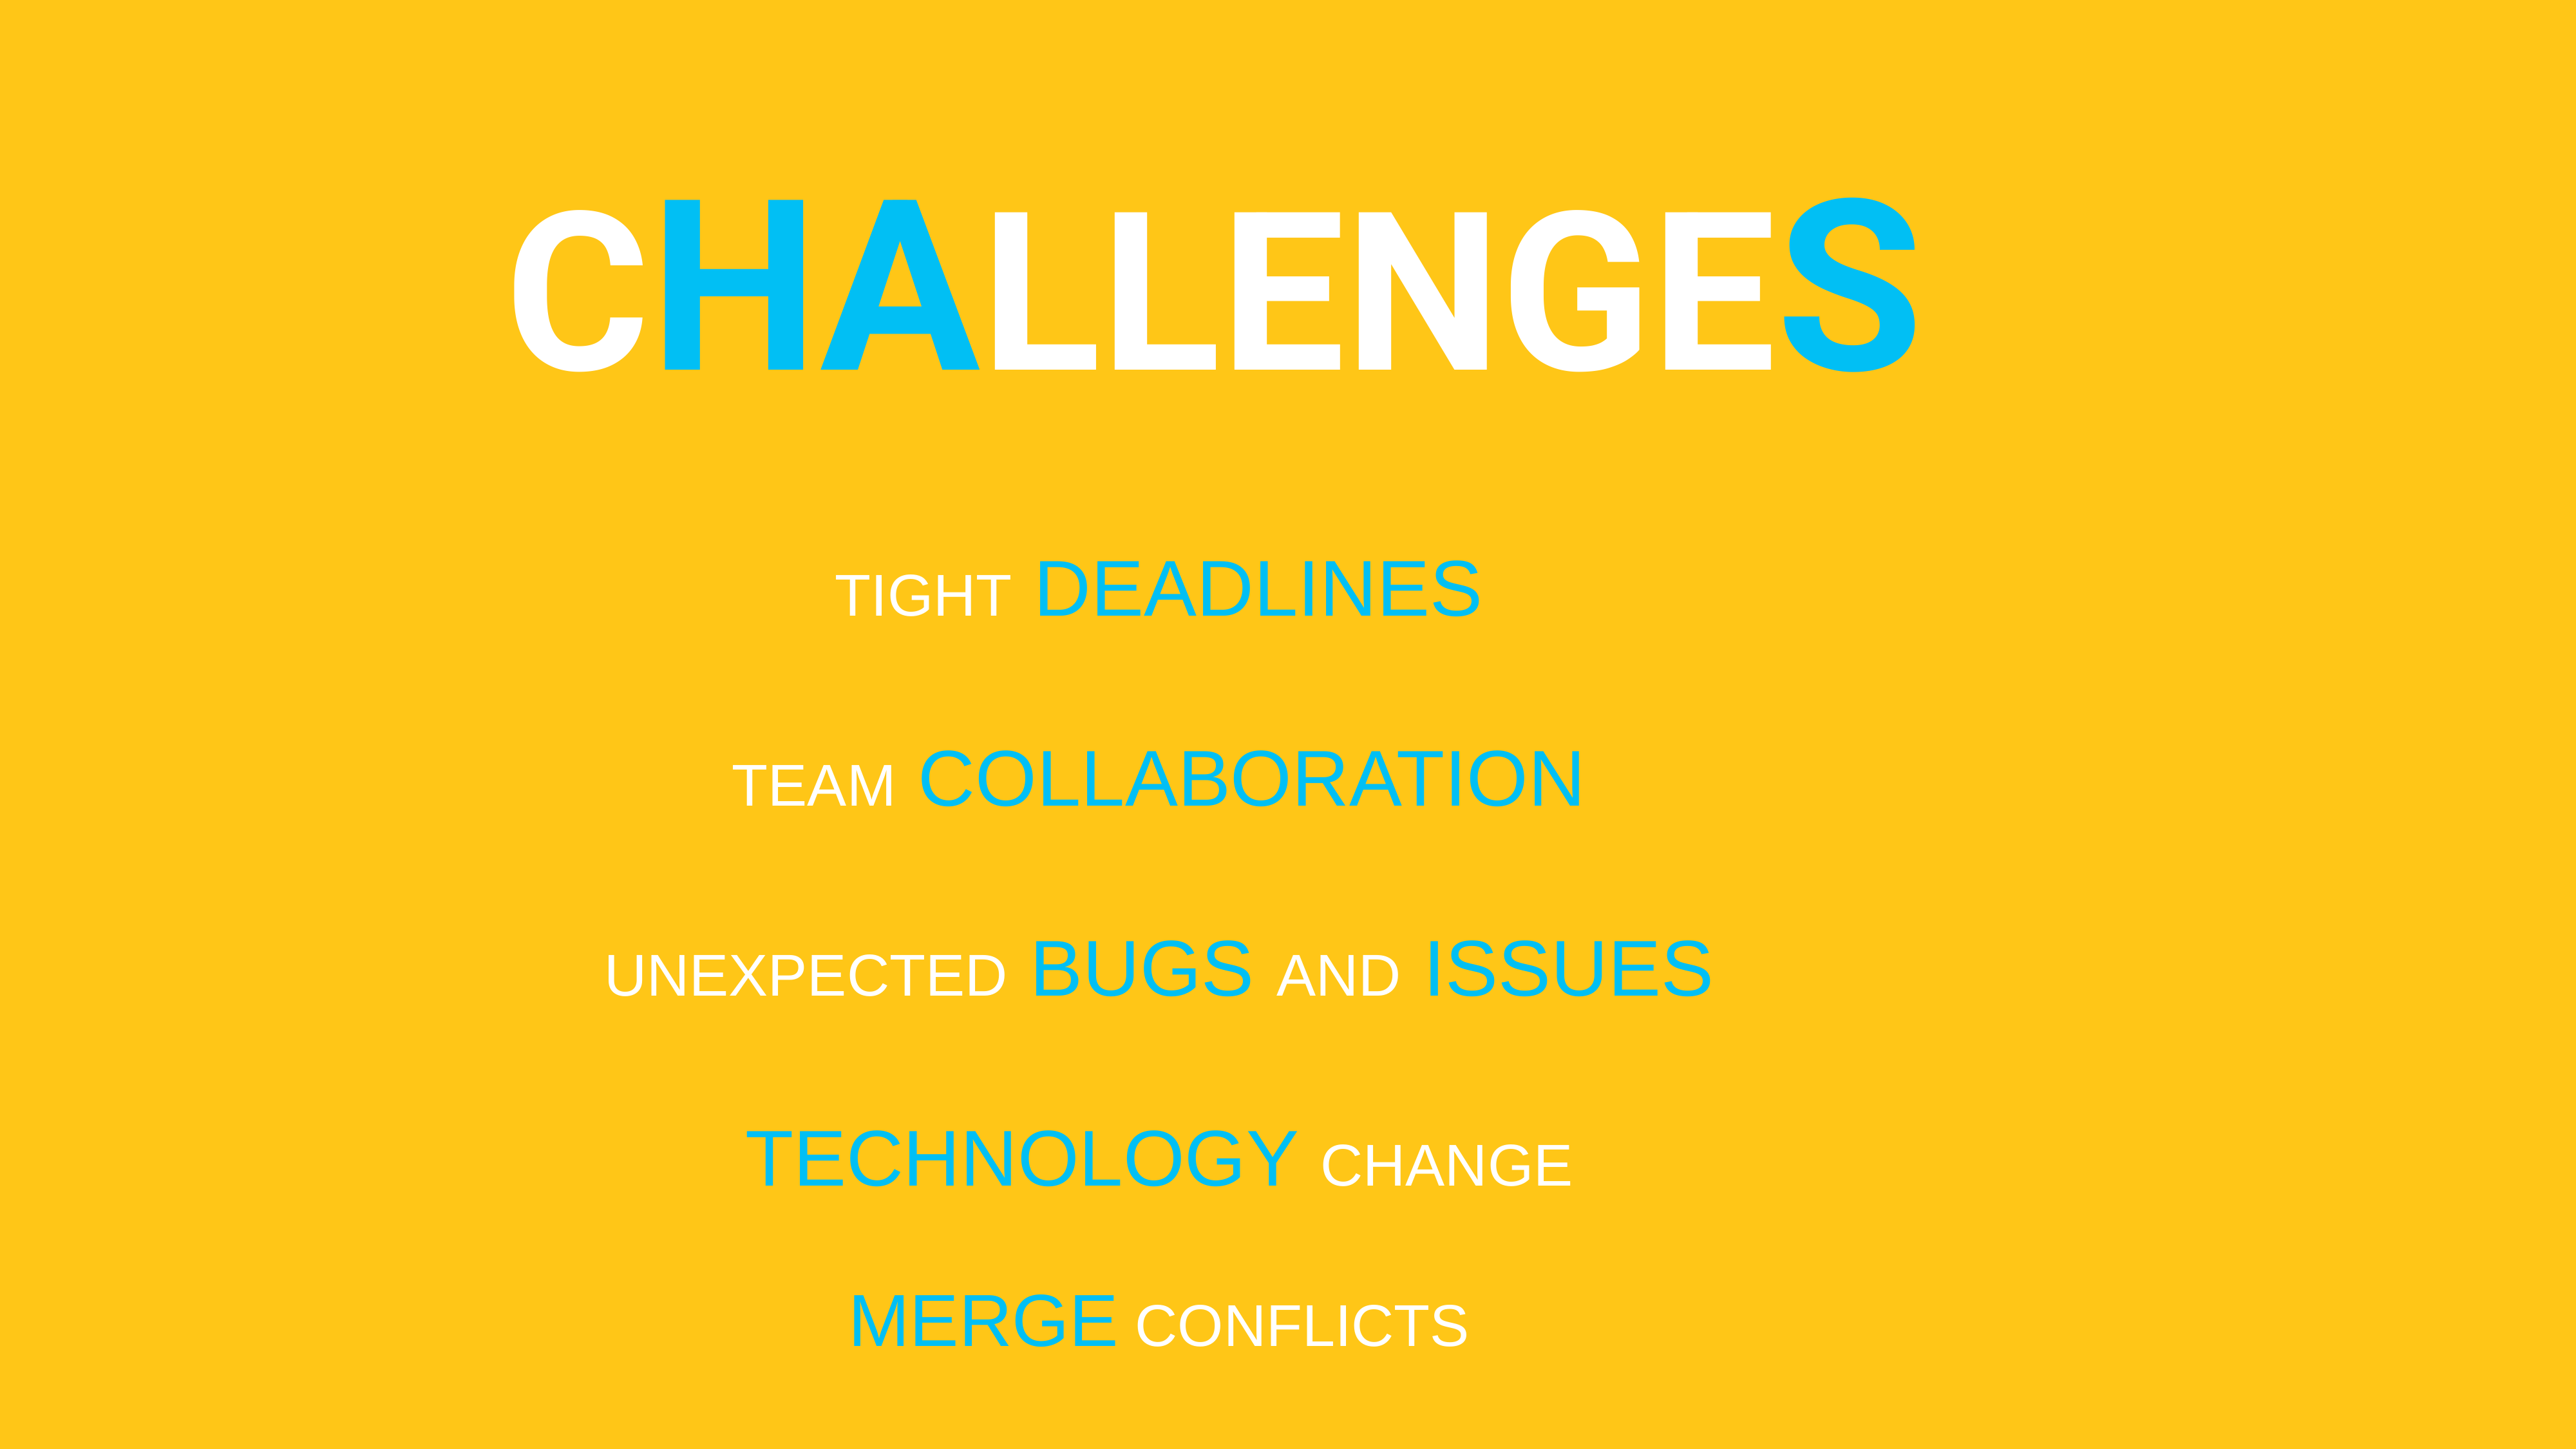

CHALLENGES
TIGHT DEADLINES

TEAM COLLABORATION

UNEXPECTED BUGS AND ISSUES

TECHNOLOGY CHANGE

MERGE CONFLICTS